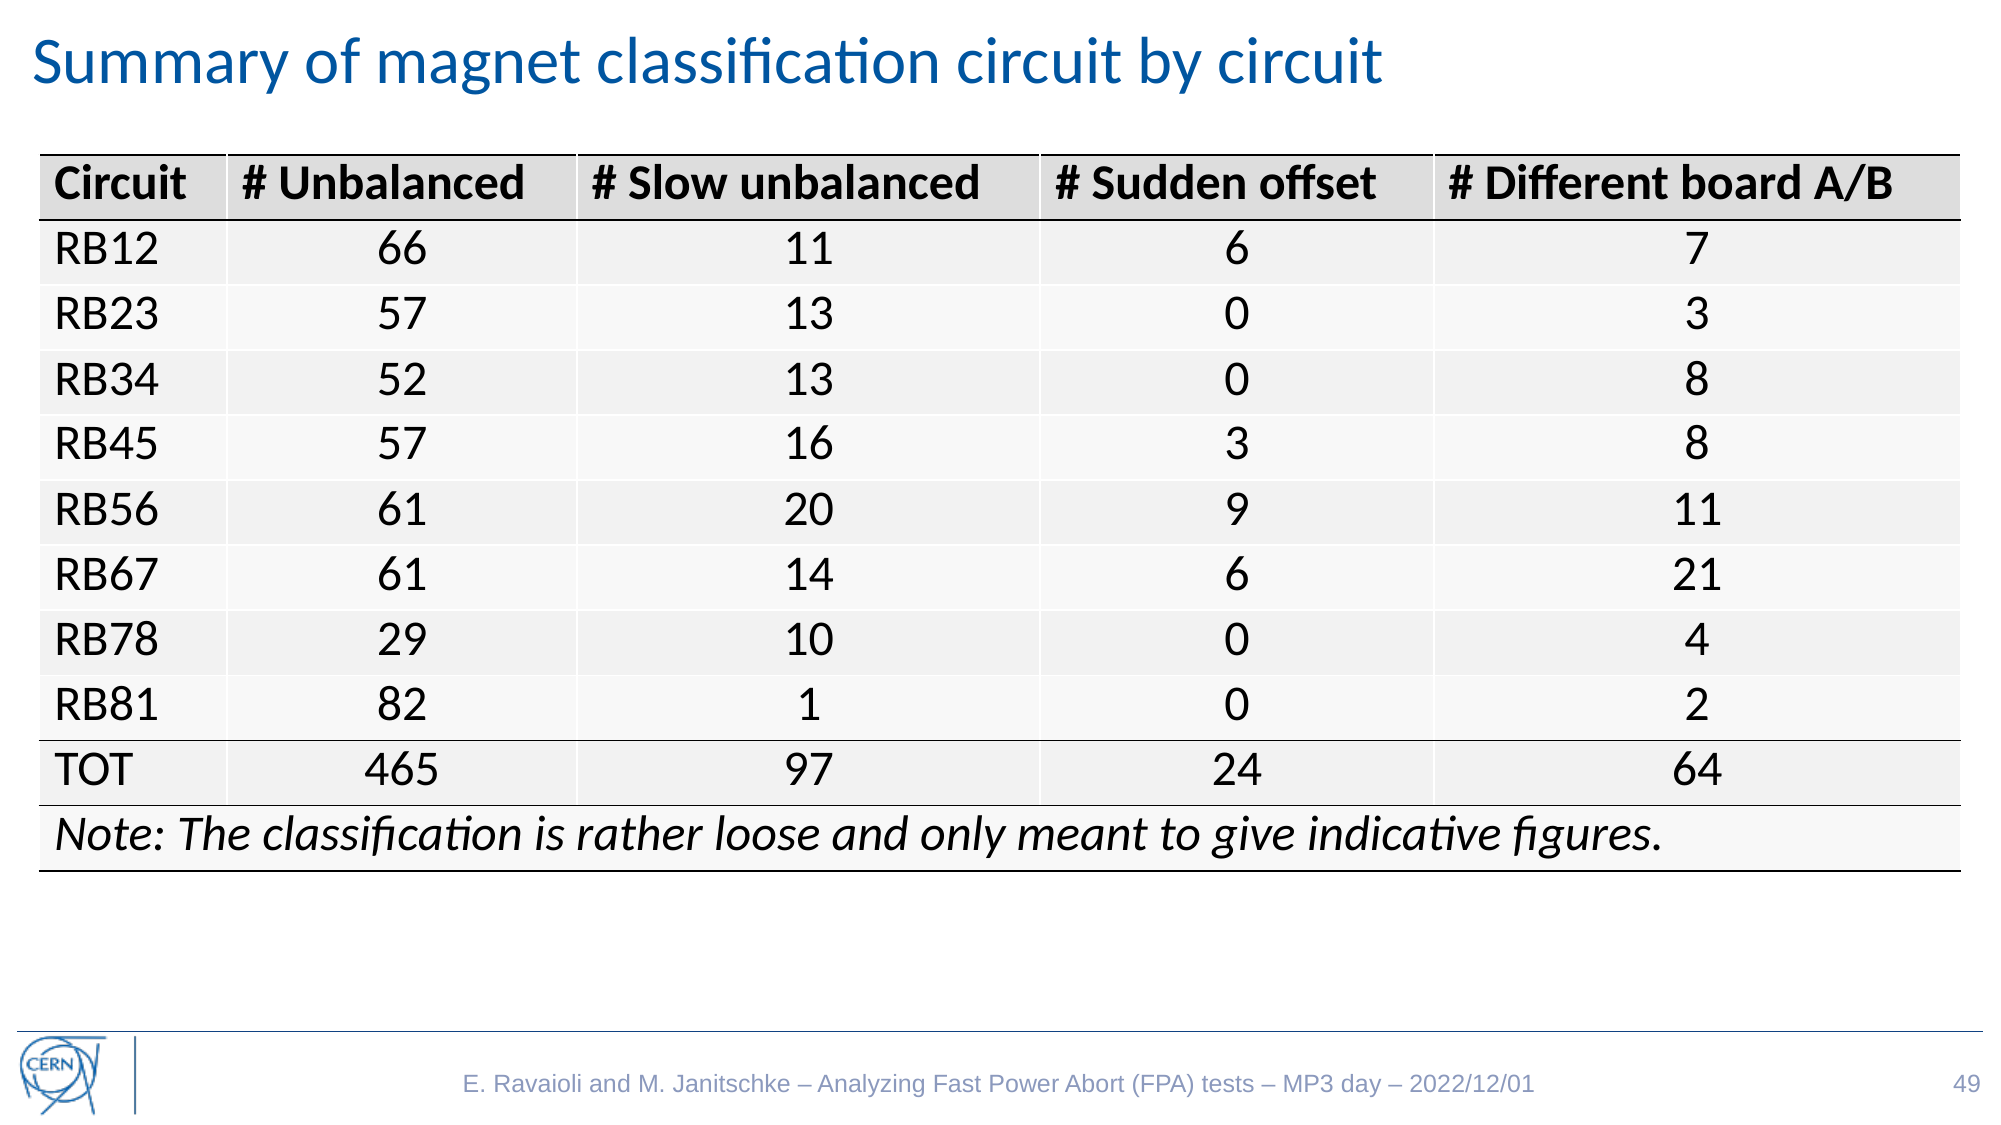

# Summary of magnet classification circuit by circuit
| Circuit | # Unbalanced | # Slow unbalanced | # Sudden offset | # Different board A/B |
| --- | --- | --- | --- | --- |
| RB12 | 66 | 11 | 6 | 7 |
| RB23 | 57 | 13 | 0 | 3 |
| RB34 | 52 | 13 | 0 | 8 |
| RB45 | 57 | 16 | 3 | 8 |
| RB56 | 61 | 20 | 9 | 11 |
| RB67 | 61 | 14 | 6 | 21 |
| RB78 | 29 | 10 | 0 | 4 |
| RB81 | 82 | 1 | 0 | 2 |
| TOT | 465 | 97 | 24 | 64 |
| Note: The classification is rather loose and only meant to give indicative figures. |  |  |  |  |